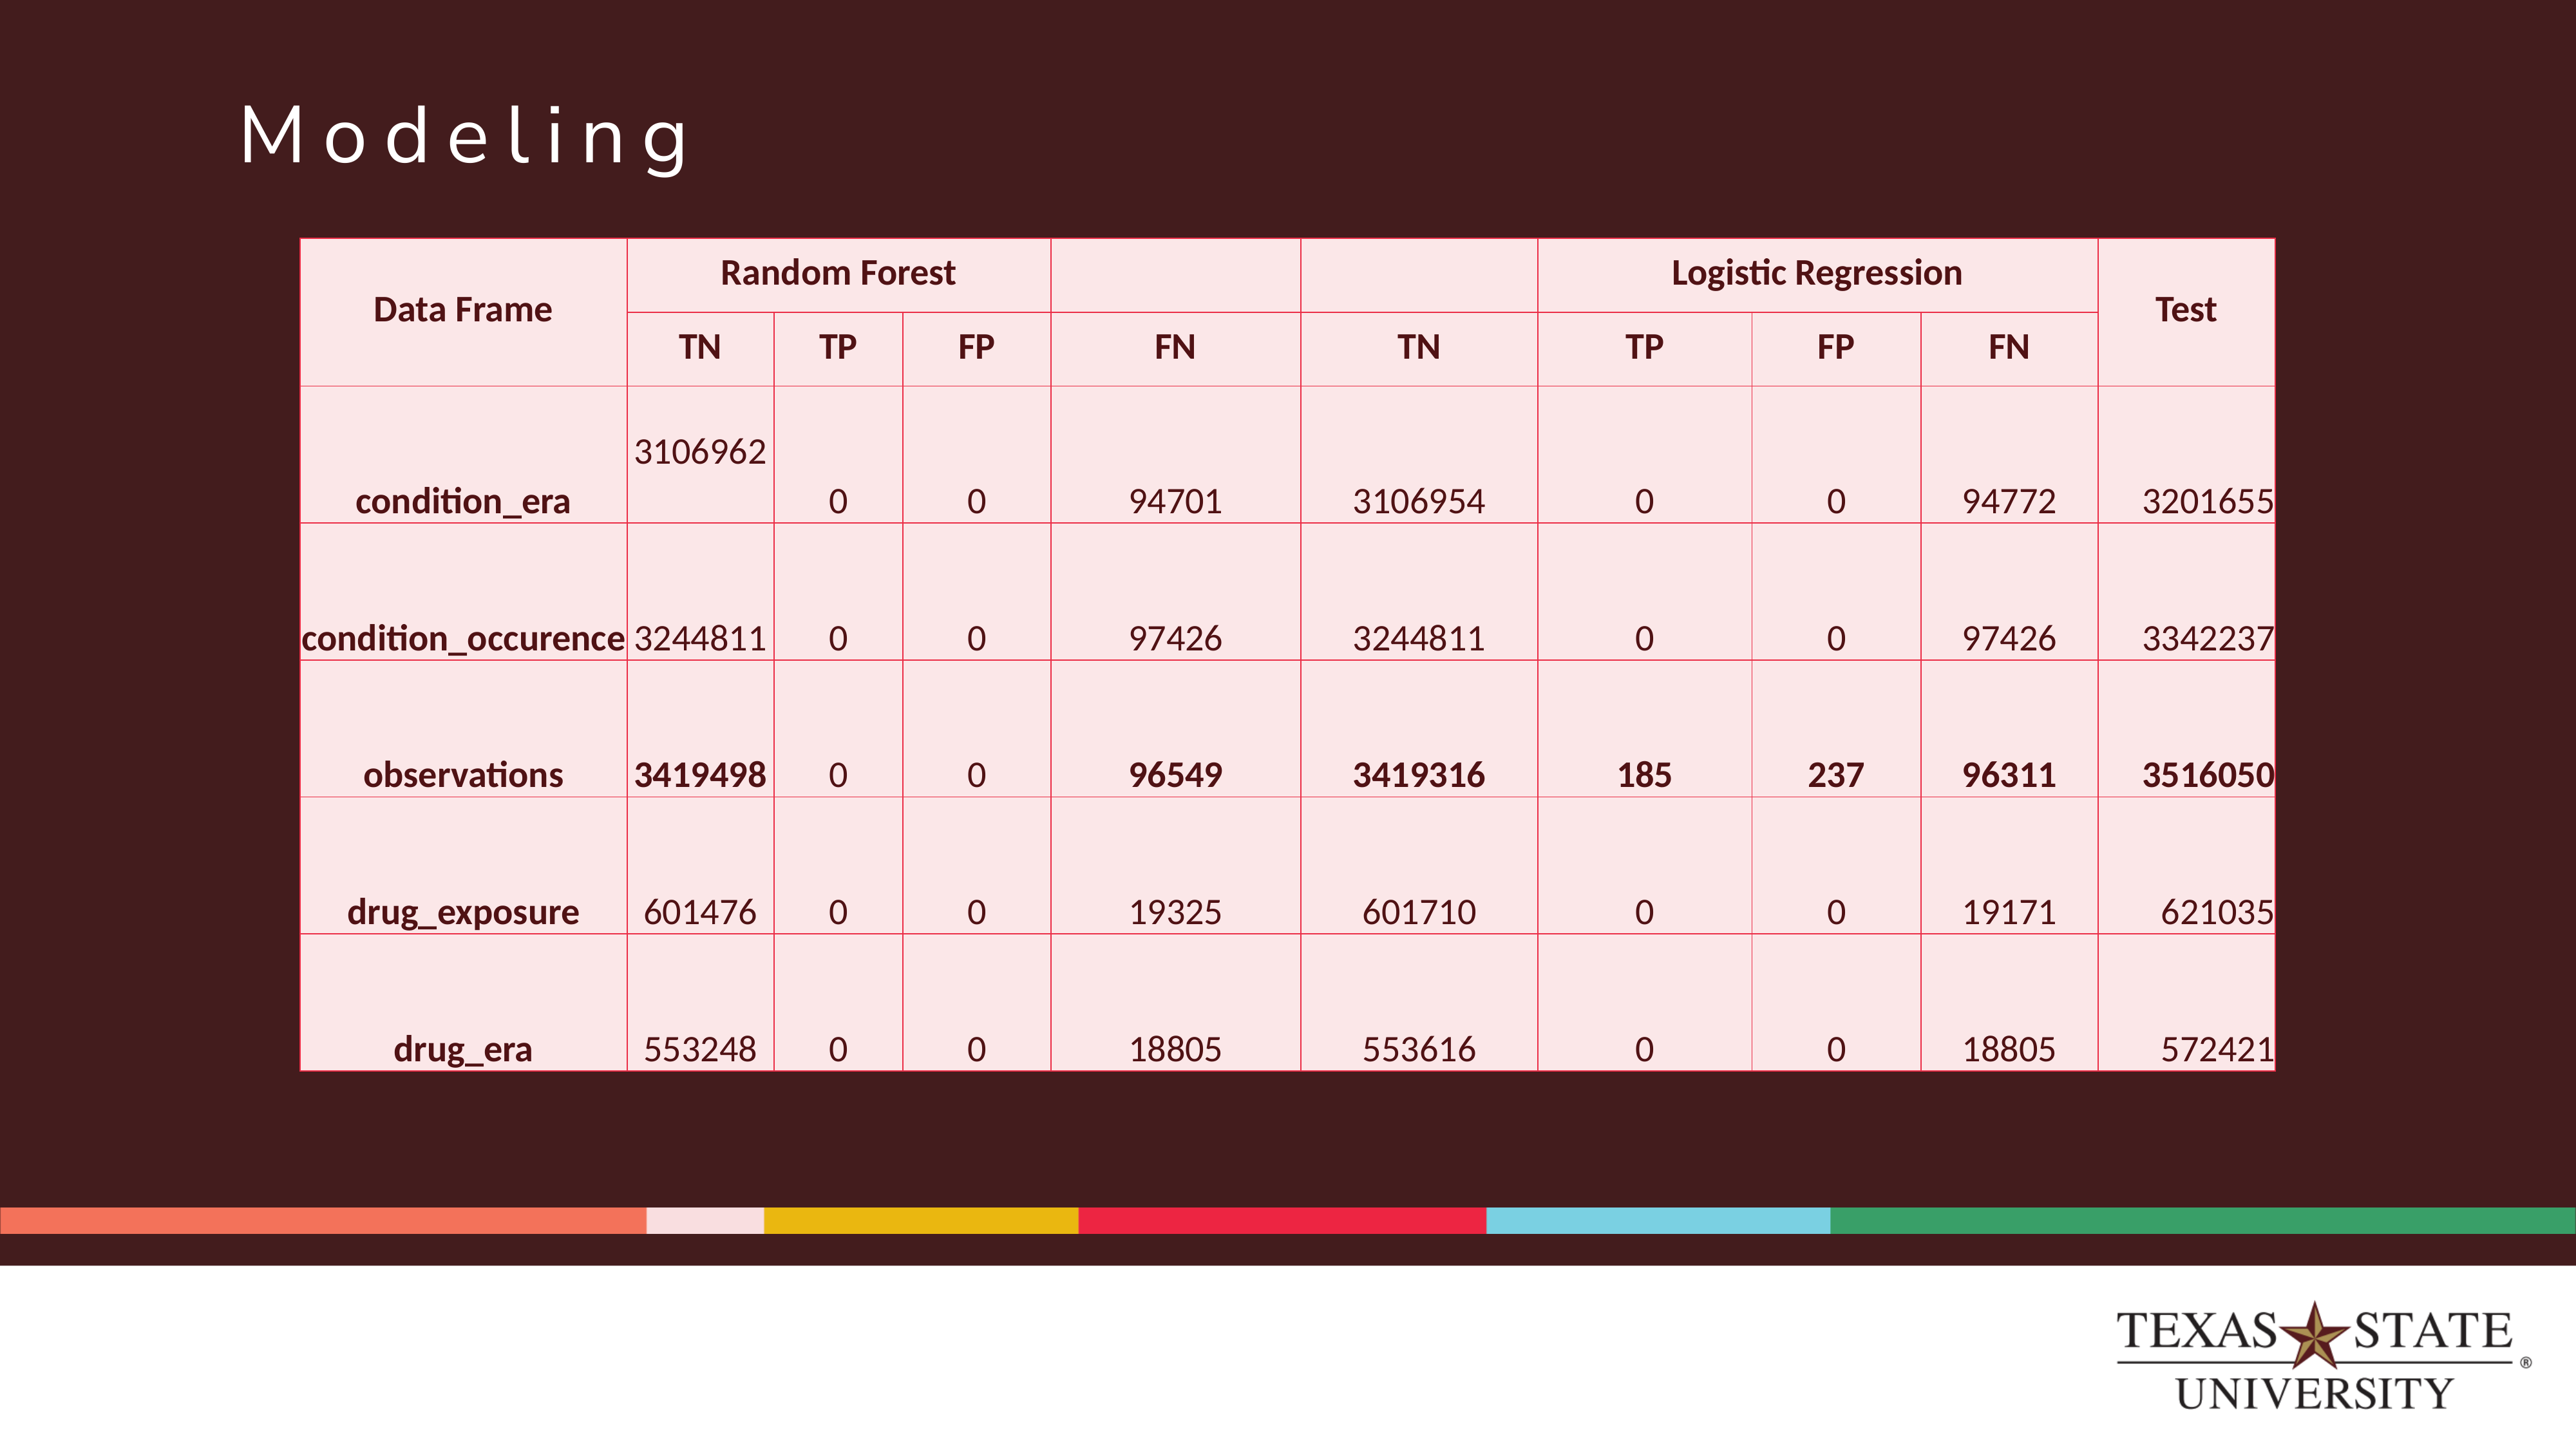

Modeling
| Data Frame | Random Forest |  |  |  |  | Logistic Regression |  |  | Test |
| --- | --- | --- | --- | --- | --- | --- | --- | --- | --- |
|  | TN | TP | FP | FN | TN | TP | FP | FN | Test |
| condition\_era | 3106962 | 0 | 0 | 94701 | 3106954 | 0 | 0 | 94772 | 3201655 |
| condition\_occurence | 3244811 | 0 | 0 | 97426 | 3244811 | 0 | 0 | 97426 | 3342237 |
| observations | 3419498 | 0 | 0 | 96549 | 3419316 | 185 | 237 | 96311 | 3516050 |
| drug\_exposure | 601476 | 0 | 0 | 19325 | 601710 | 0 | 0 | 19171 | 621035 |
| drug\_era | 553248 | 0 | 0 | 18805 | 553616 | 0 | 0 | 18805 | 572421 |